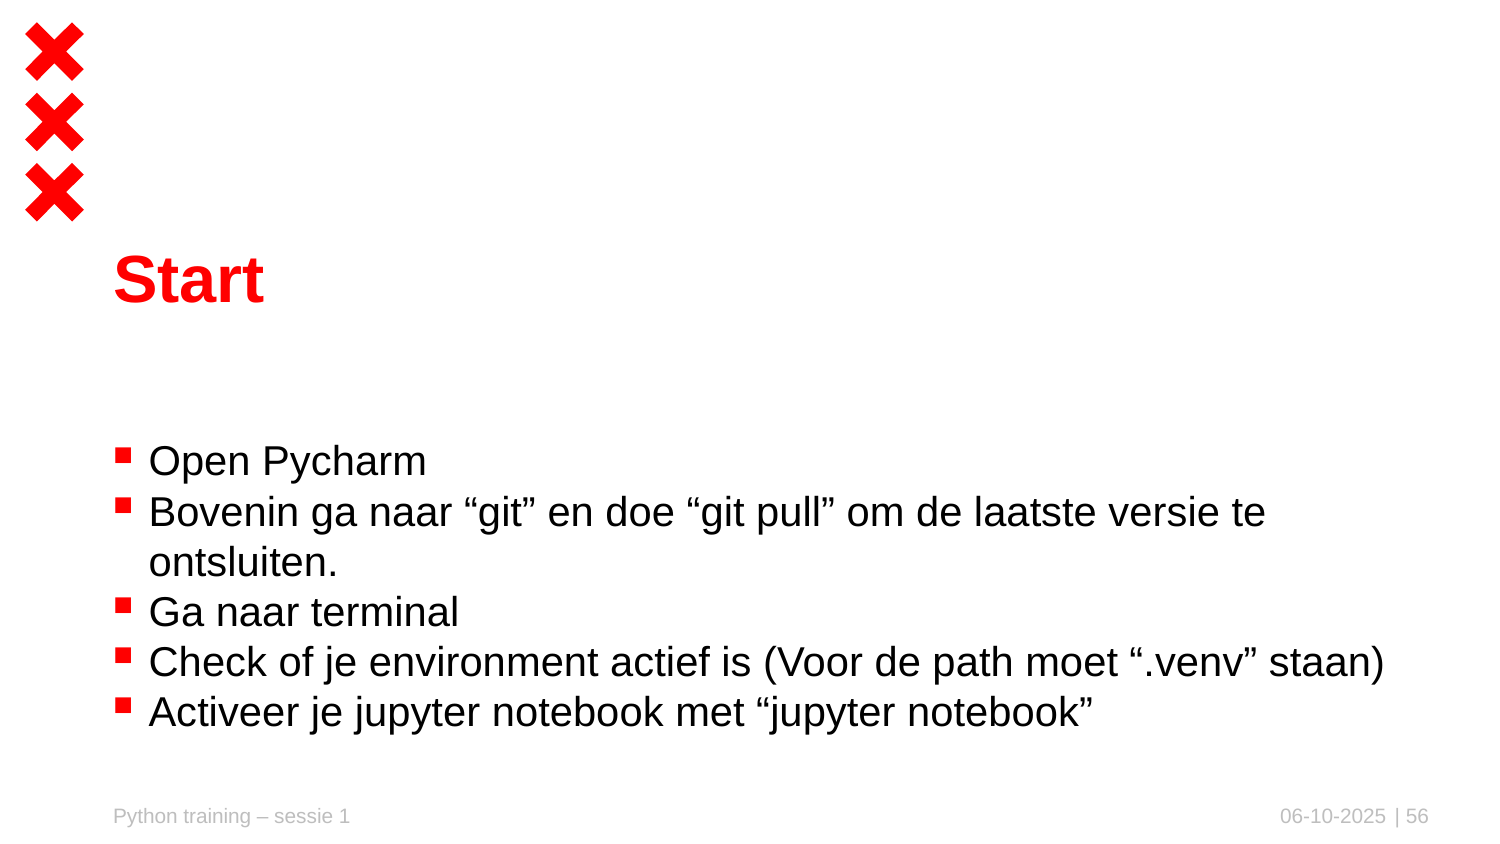

# Start
Open Pycharm
Bovenin ga naar “git” en doe “git pull” om de laatste versie te ontsluiten.
Ga naar terminal
Check of je environment actief is (Voor de path moet “.venv” staan)
Activeer je jupyter notebook met “jupyter notebook”
Python training – sessie 1
06-10-2025
| 56